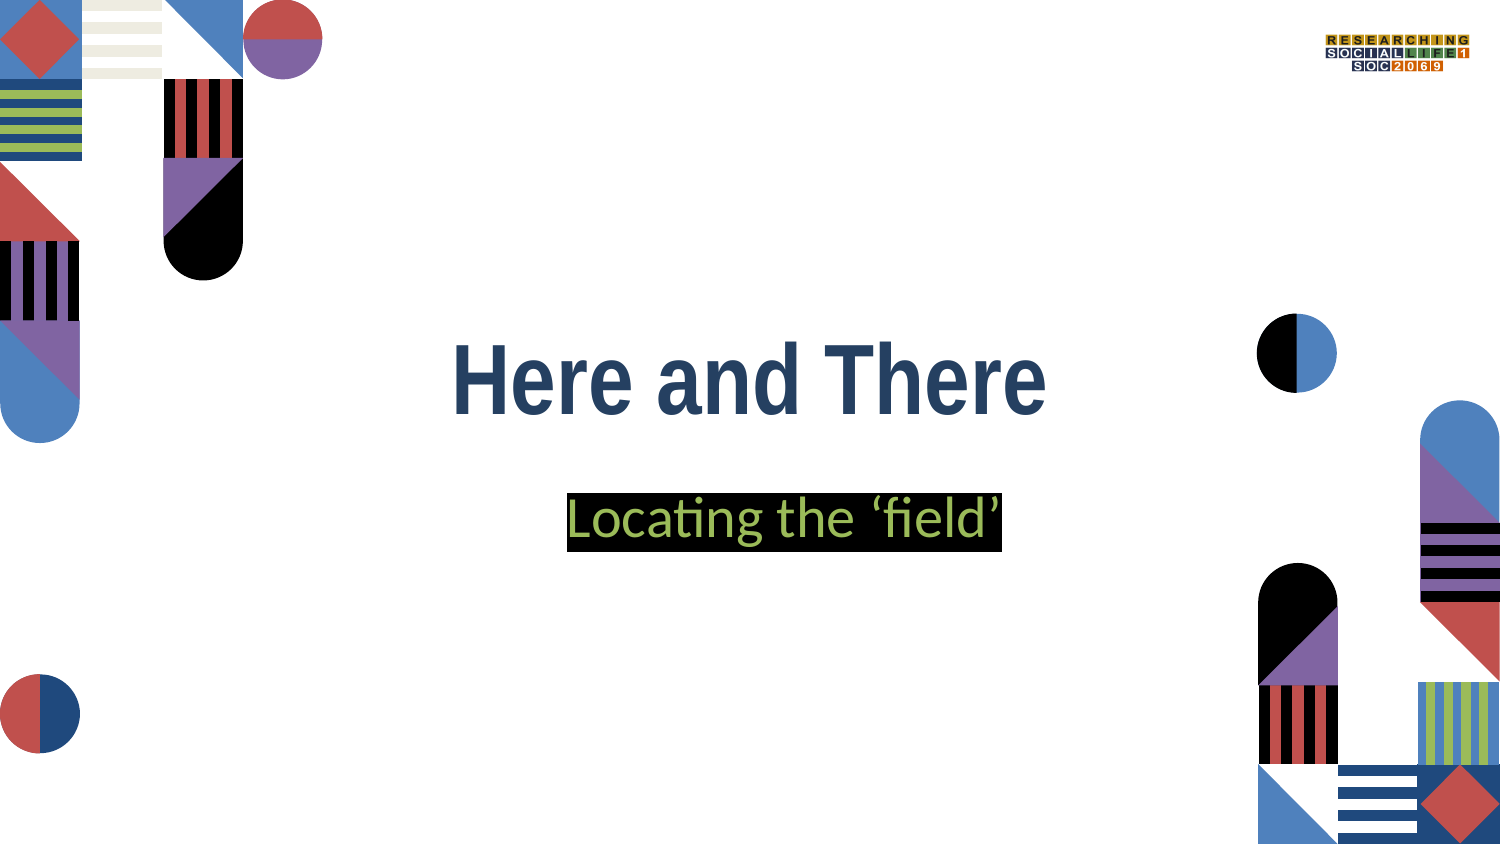

# Here and There
Locating the ‘field’